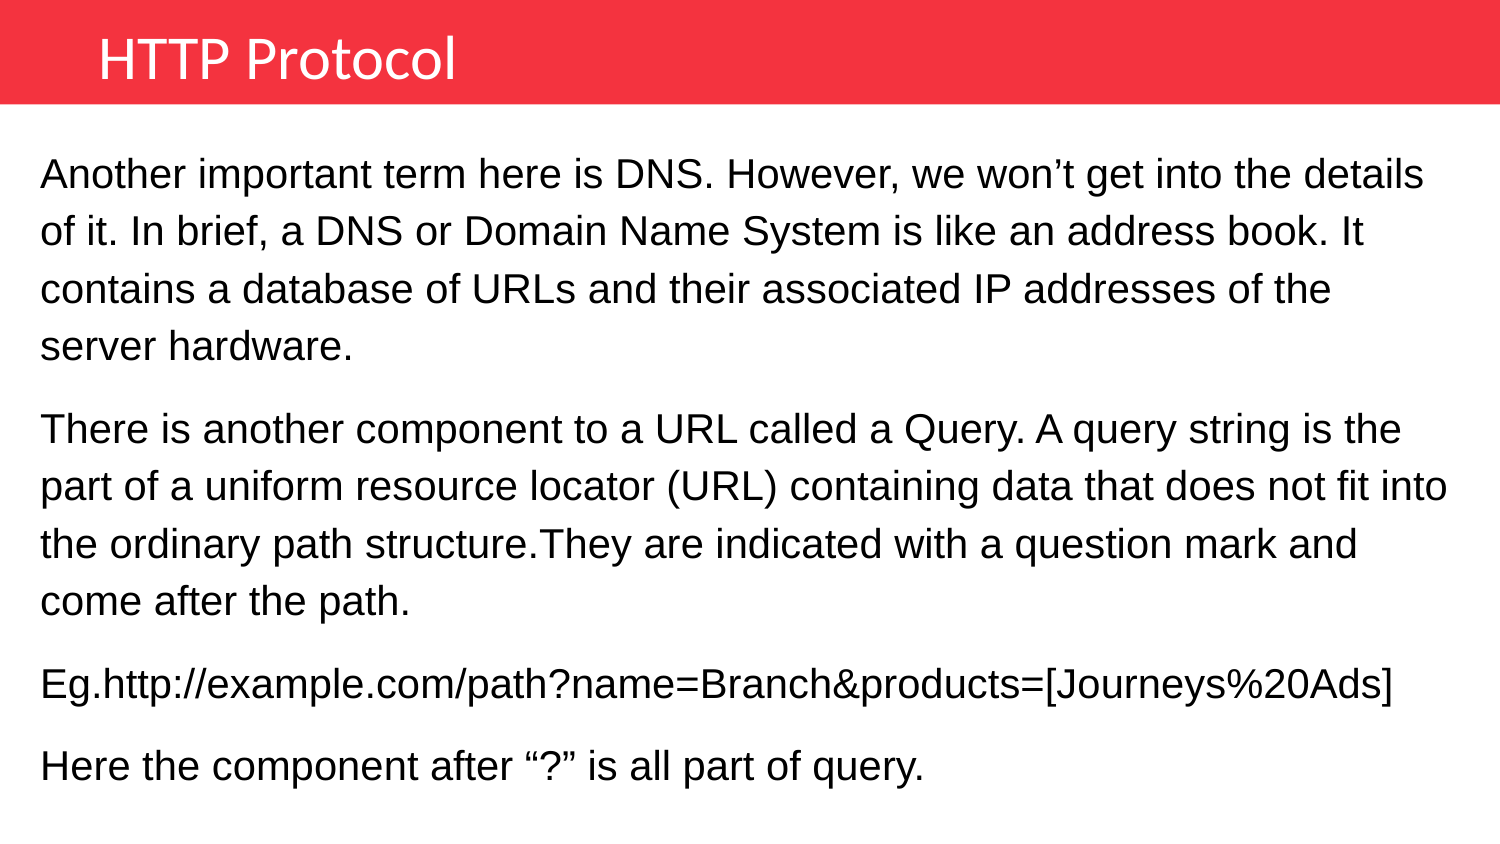

HTTP Protocol

Another important term here is DNS. However, we won’t get into the details of it. In brief, a DNS or Domain Name System is like an address book. It contains a database of URLs and their associated IP addresses of the server hardware.
There is another component to a URL called a Query. A query string is the part of a uniform resource locator (URL) containing data that does not fit into the ordinary path structure.They are indicated with a question mark and come after the path.
Eg.http://example.com/path?name=Branch&products=[Journeys%20Ads]
Here the component after “?” is all part of query.